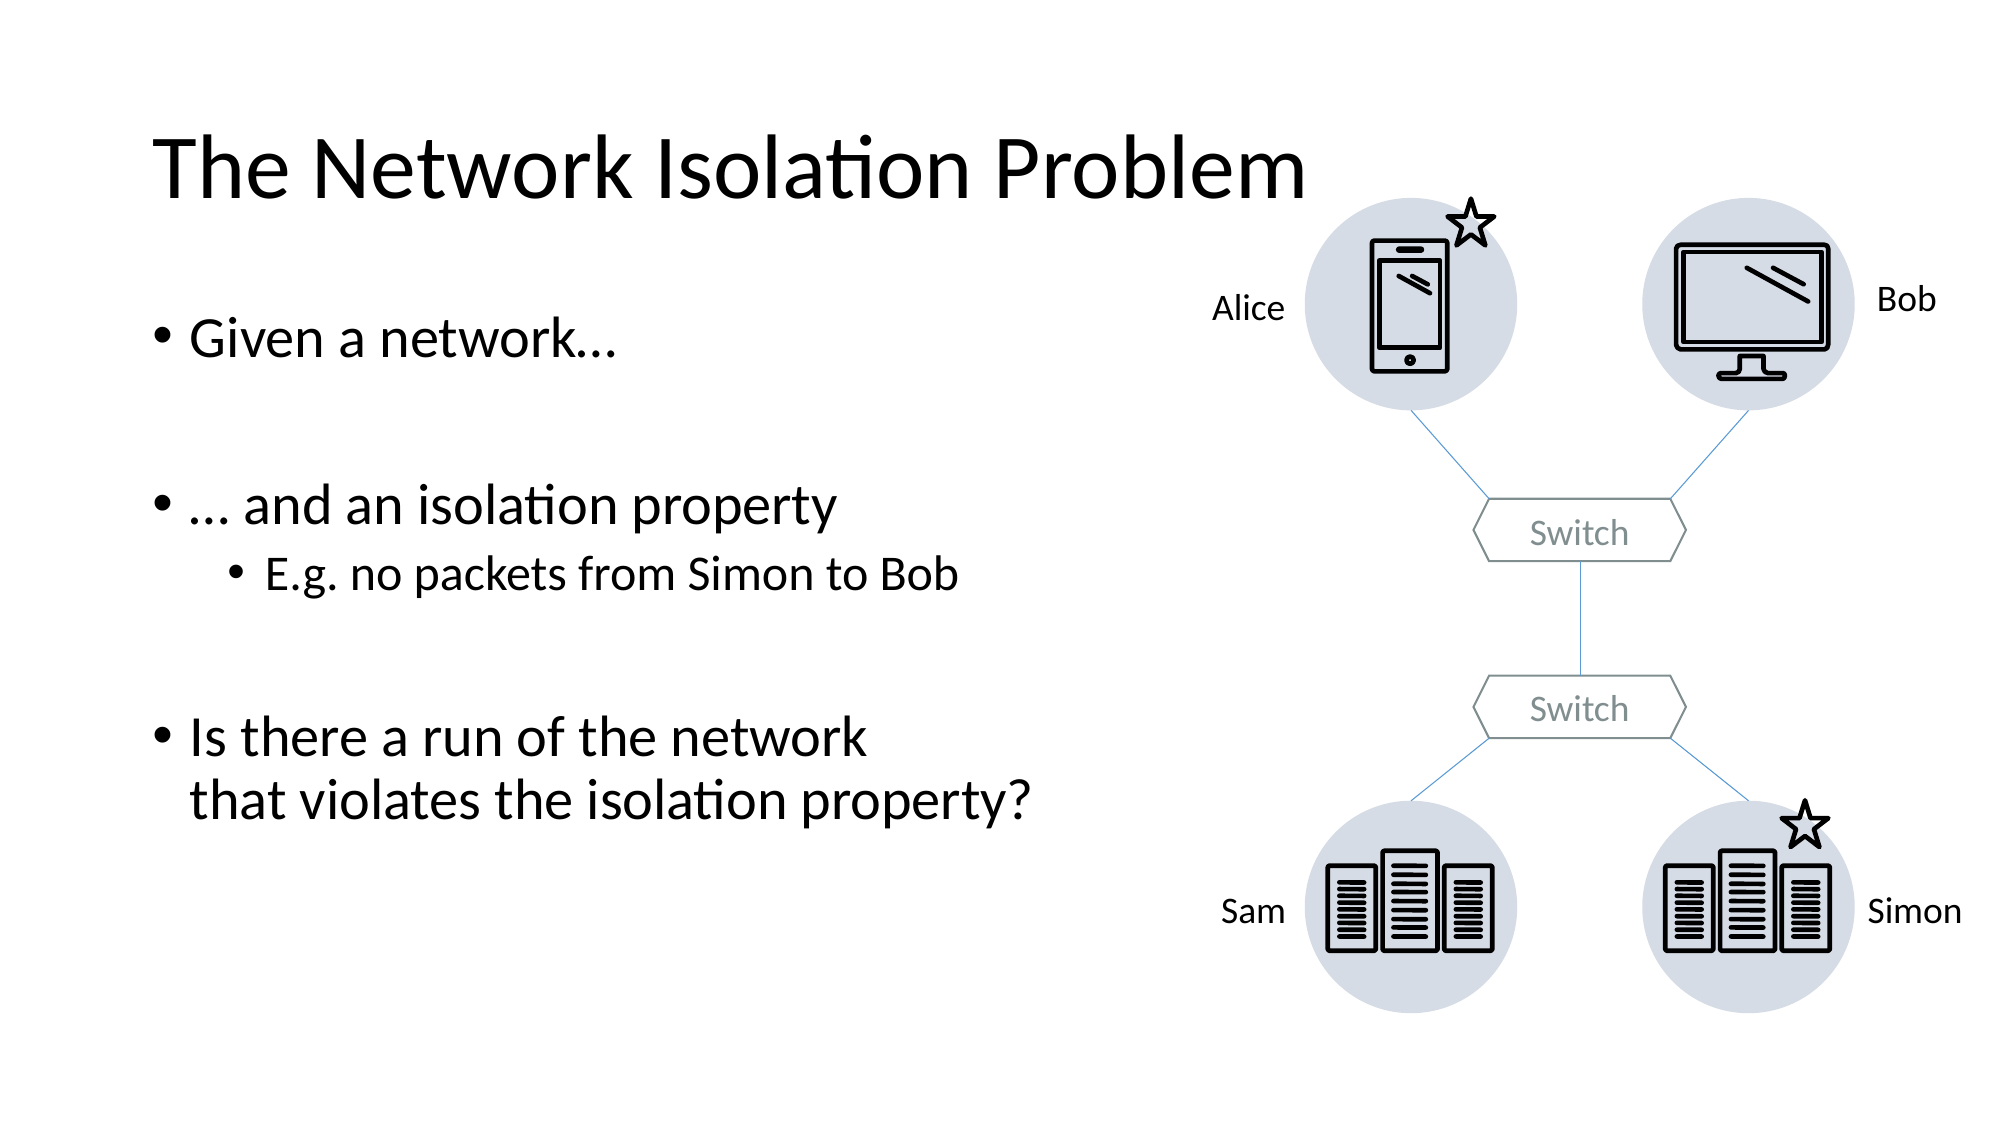

# The Network Isolation Problem

Bob
Alice
Given a network…

… and an isolation property
E.g. no packets from Simon to Bob

Is there a run of the network
that violates the isolation property?

Switch
Switch

Sam
Simon